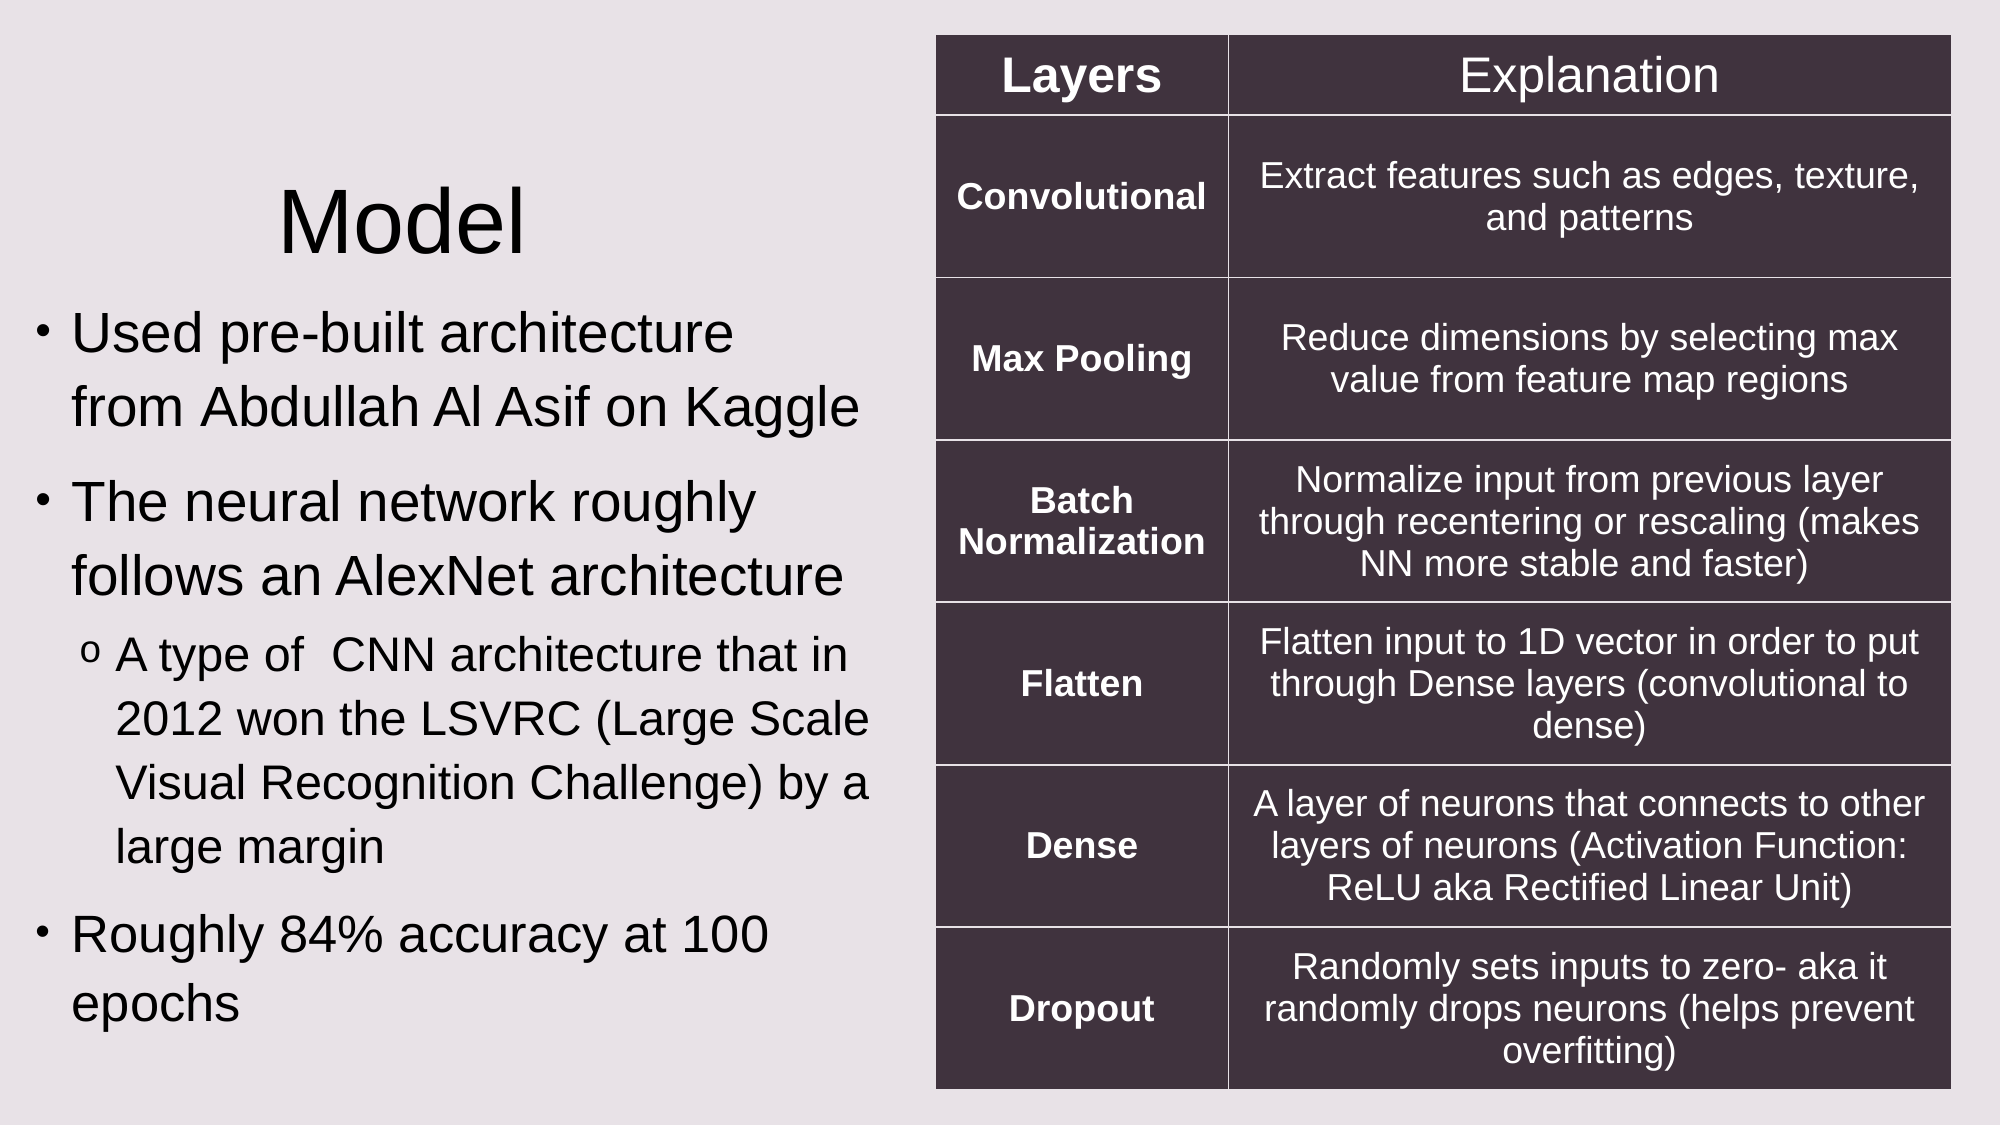

| Layers | Explanation |
| --- | --- |
| Convolutional | Extract features such as edges, texture, and patterns |
| Max Pooling | Reduce dimensions by selecting max value from feature map regions |
| Batch Normalization | Normalize input from previous layer through recentering or rescaling (makes NN more stable and faster) |
| Flatten | Flatten input to 1D vector in order to put through Dense layers (convolutional to dense) |
| Dense | A layer of neurons that connects to other layers of neurons (Activation Function: ReLU aka Rectified Linear Unit) |
| Dropout | Randomly sets inputs to zero- aka it randomly drops neurons (helps prevent overfitting) |
# Model
Used pre-built architecture from Abdullah Al Asif on Kaggle
The neural network roughly follows an AlexNet architecture
A type of  CNN architecture that in 2012 won the LSVRC (Large Scale Visual Recognition Challenge) by a large margin
Roughly 84% accuracy at 100 epochs